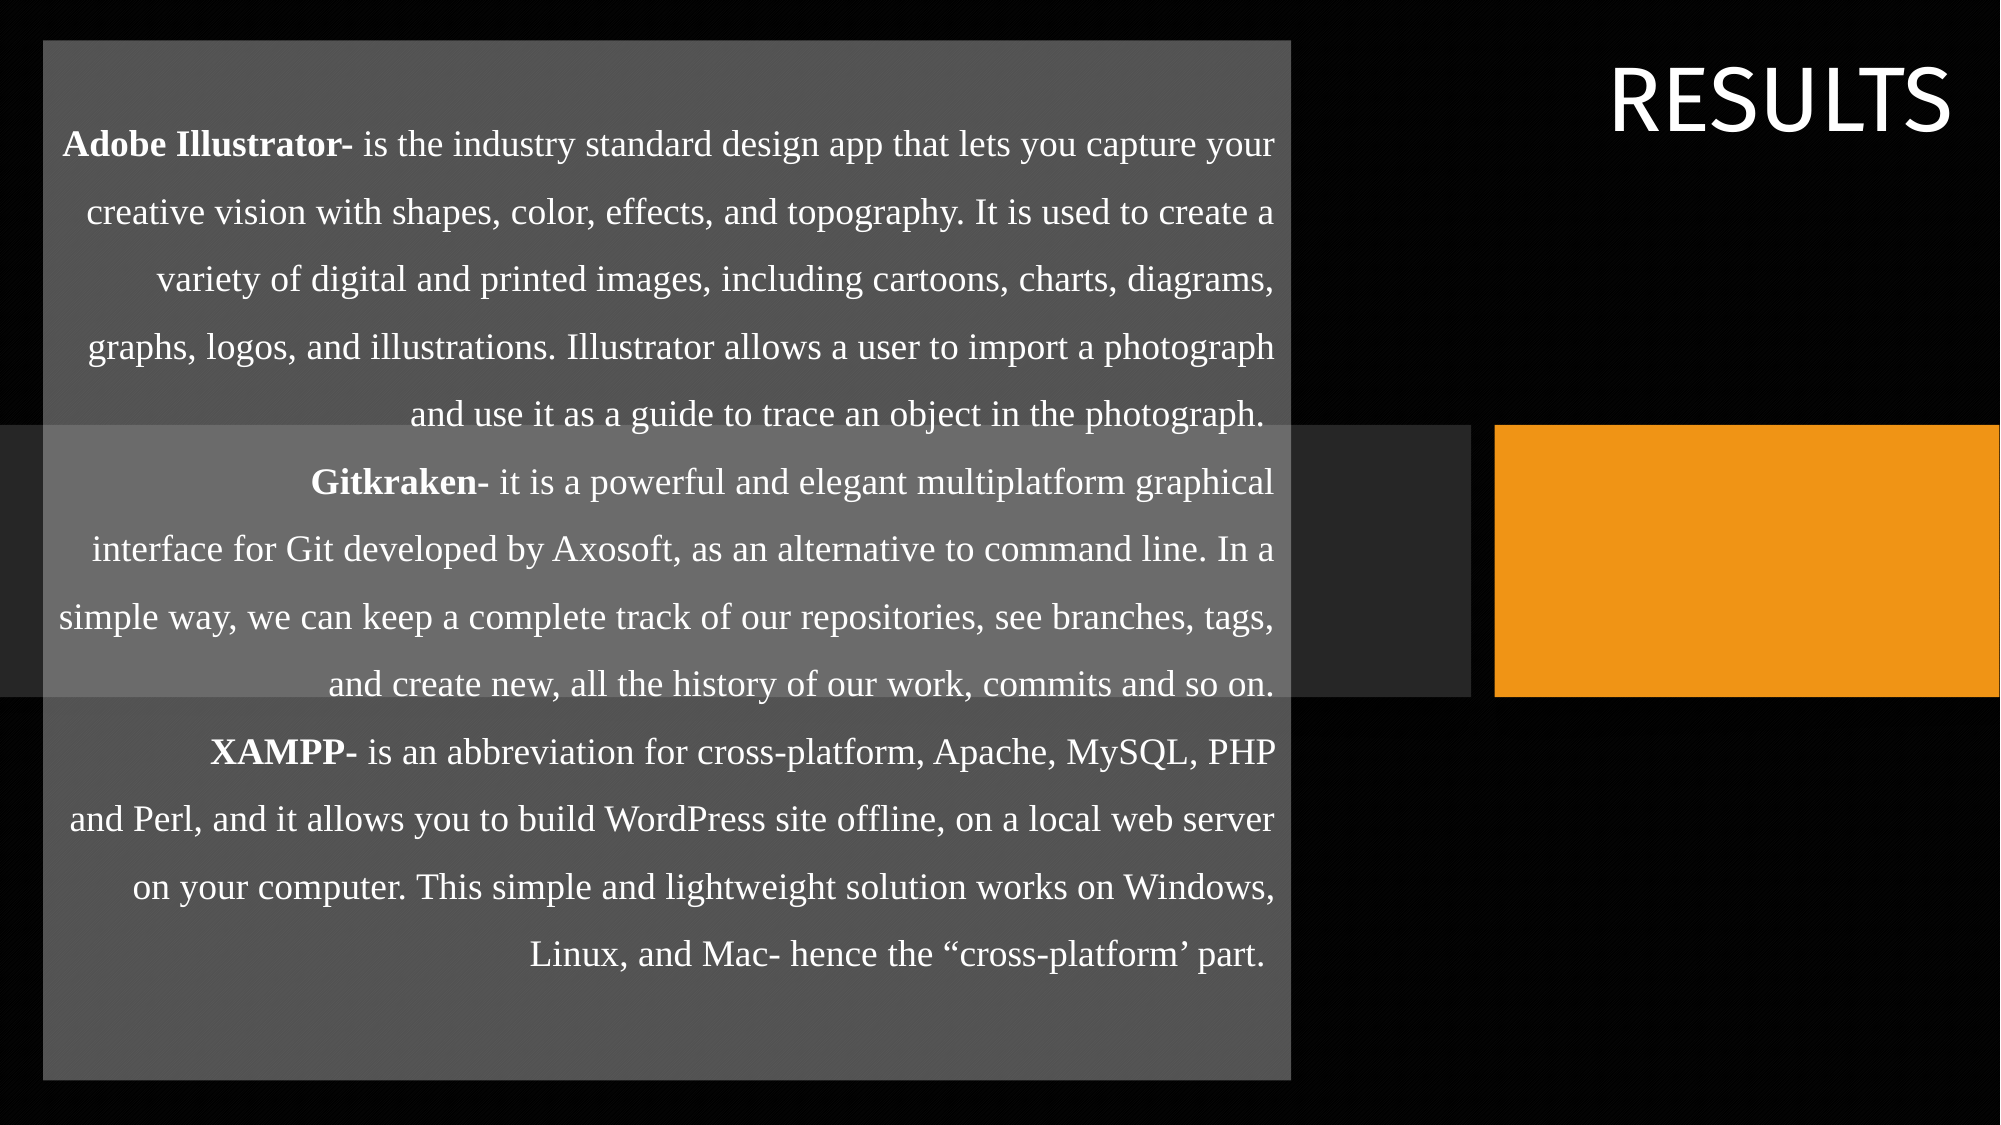

# Adobe Illustrator- is the industry standard design app that lets you capture your creative vision with shapes, color, effects, and topography. It is used to create a variety of digital and printed images, including cartoons, charts, diagrams, graphs, logos, and illustrations. Illustrator allows a user to import a photograph and use it as a guide to trace an object in the photograph. Gitkraken- it is a powerful and elegant multiplatform graphical interface for Git developed by Axosoft, as an alternative to command line. In a simple way, we can keep a complete track of our repositories, see branches, tags, and create new, all the history of our work, commits and so on. XAMPP- is an abbreviation for cross-platform, Apache, MySQL, PHP and Perl, and it allows you to build WordPress site offline, on a local web server on your computer. This simple and lightweight solution works on Windows, Linux, and Mac- hence the “cross-platform’ part.
RESULTS